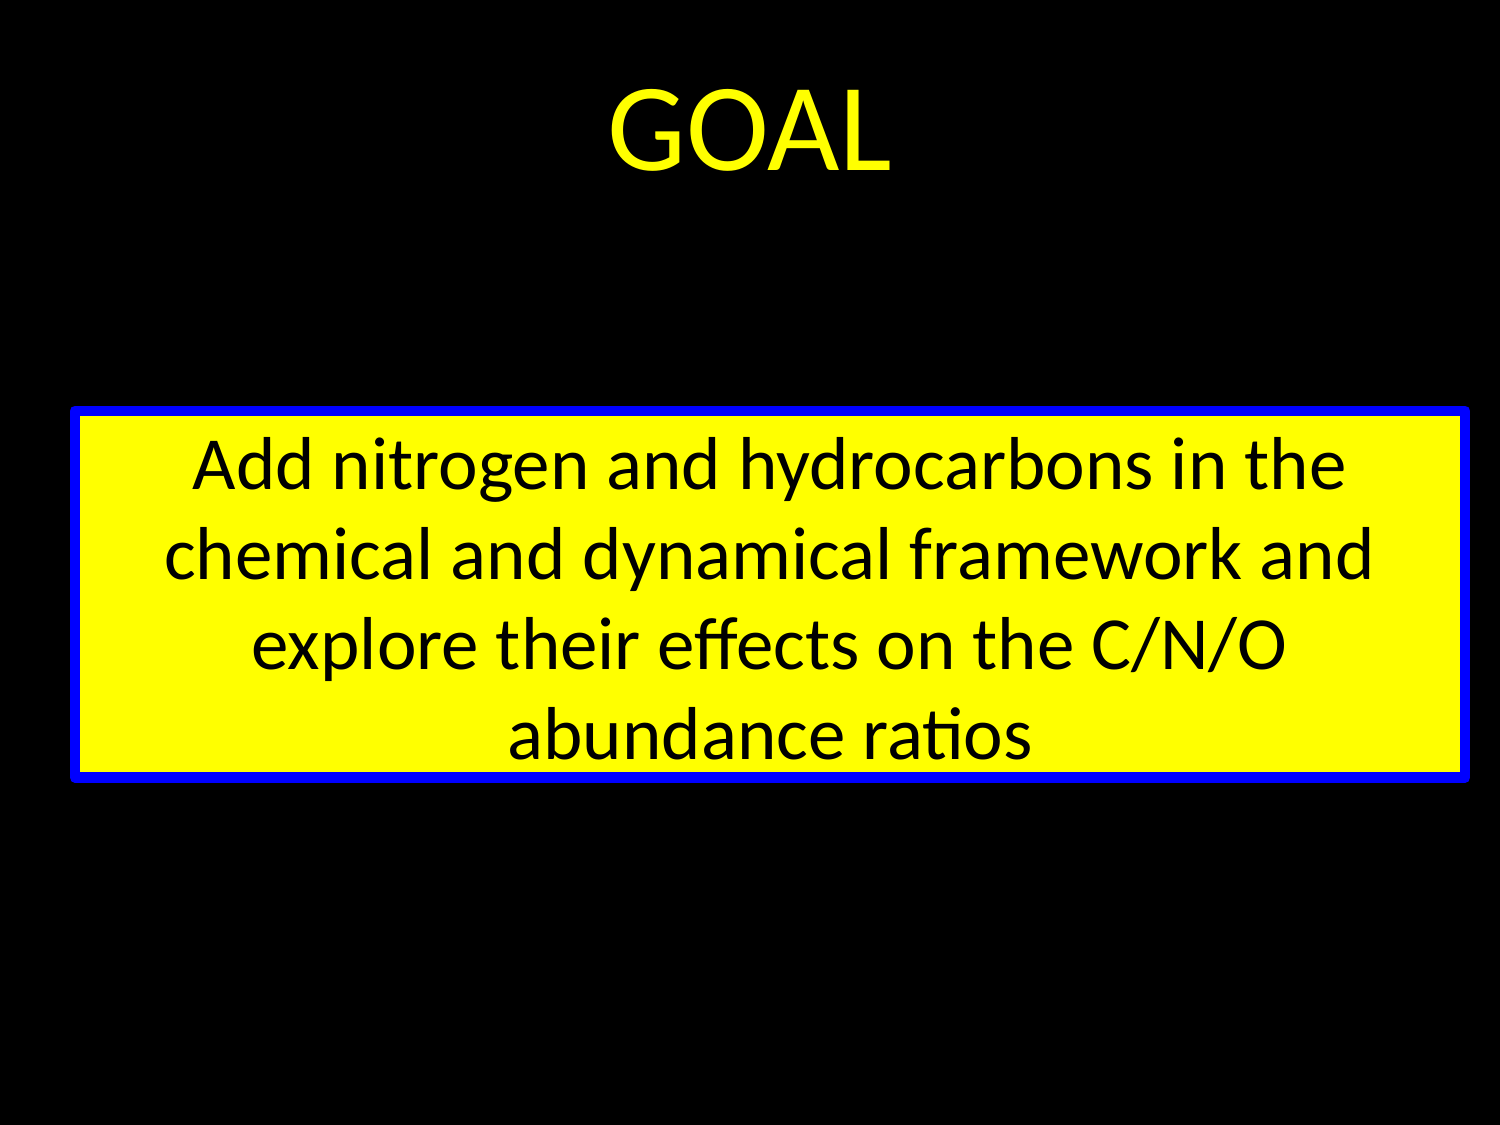

GOAL
Add nitrogen and hydrocarbons in the chemical and dynamical framework and explore their effects on the C/N/O abundance ratios